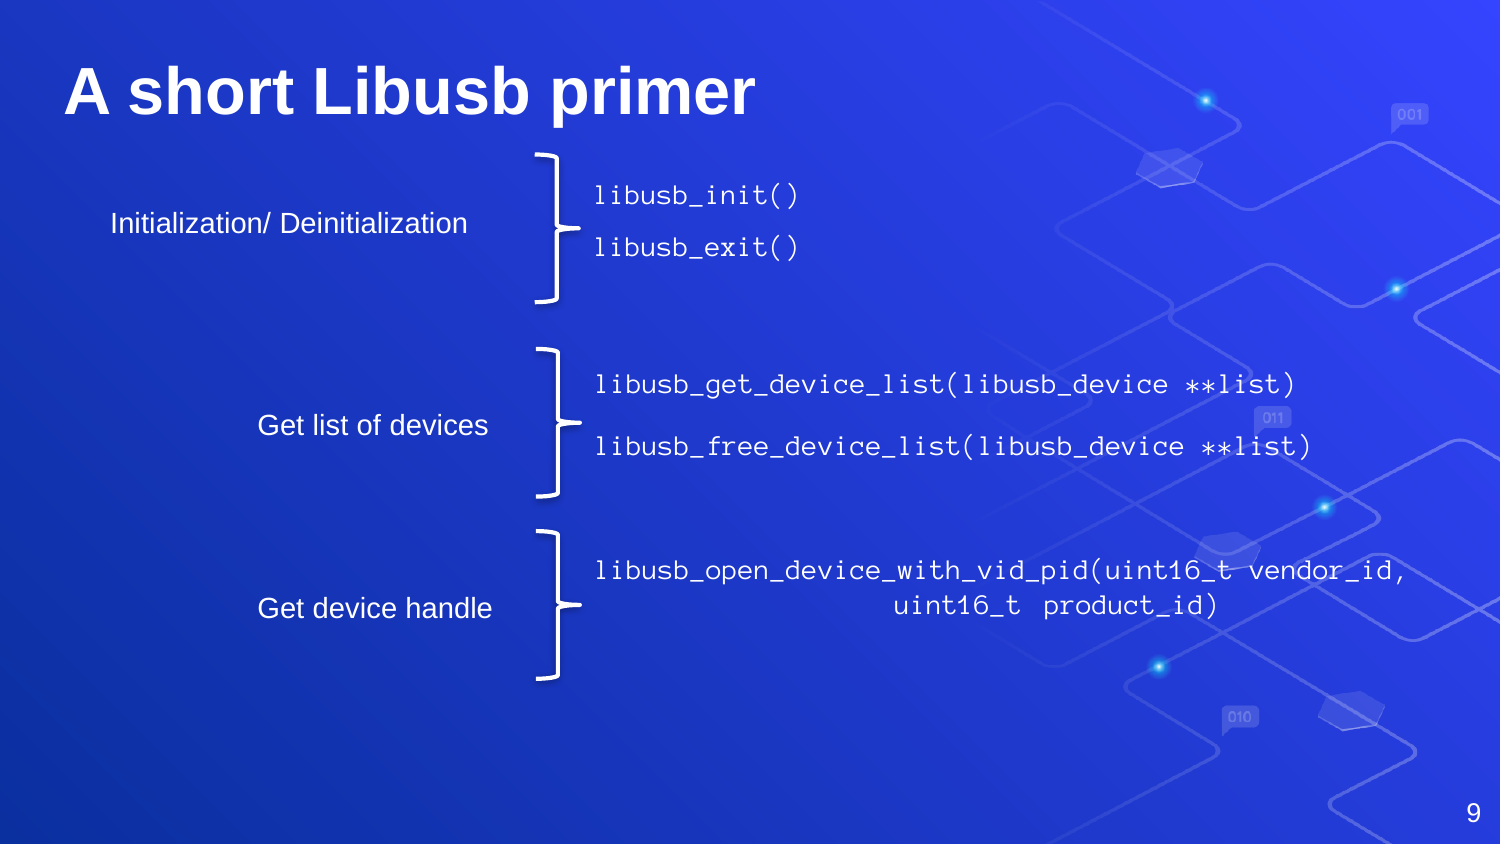

# A short Libusb primer

libusb_init()
Initialization/ Deinitialization
libusb_exit()

libusb_get_device_list(libusb_device **list)
Get list of devices
libusb_free_device_list(libusb_device **list)

libusb_open_device_with_vid_pid(uint16_t vendor_id,
		uint16_t 	product_id)
Get device handle
9